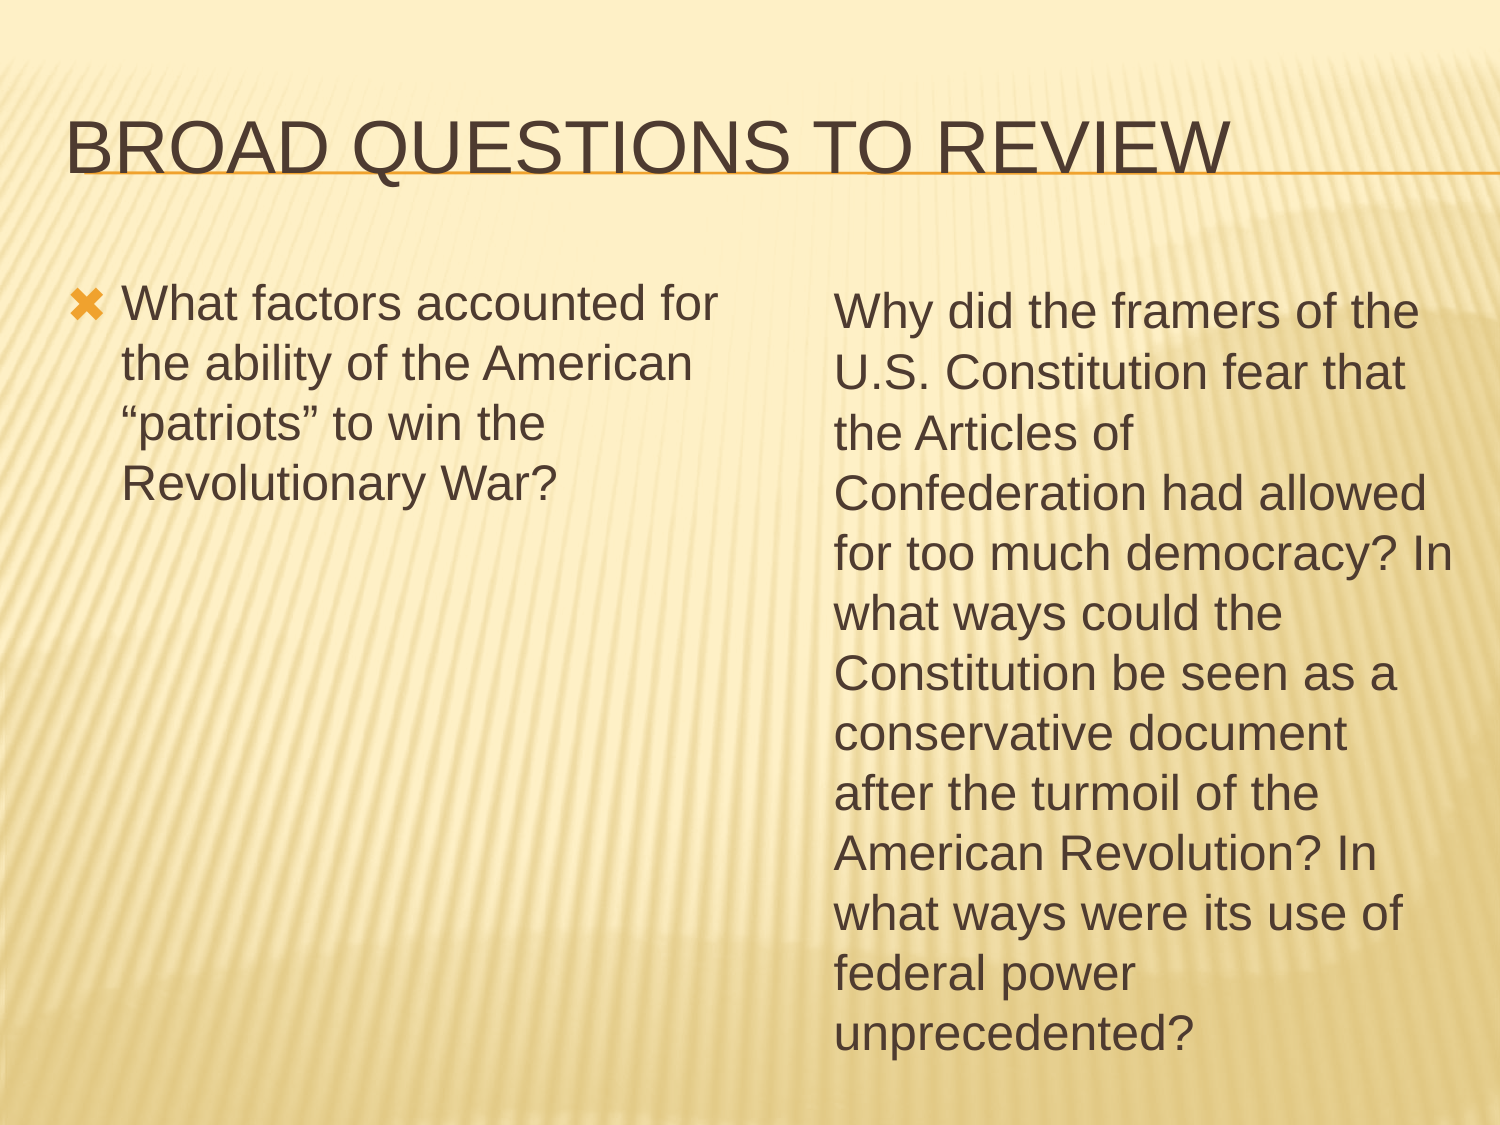

# BROAD QUESTIONS TO REVIEW
What factors accounted for the ability of the American “patriots” to win the Revolutionary War?

	Why did the framers of the U.S. Constitution fear that the Articles of Confederation had allowed for too much democracy? In what ways could the Constitution be seen as a conservative document after the turmoil of the American Revolution? In what ways were its use of federal power unprecedented?